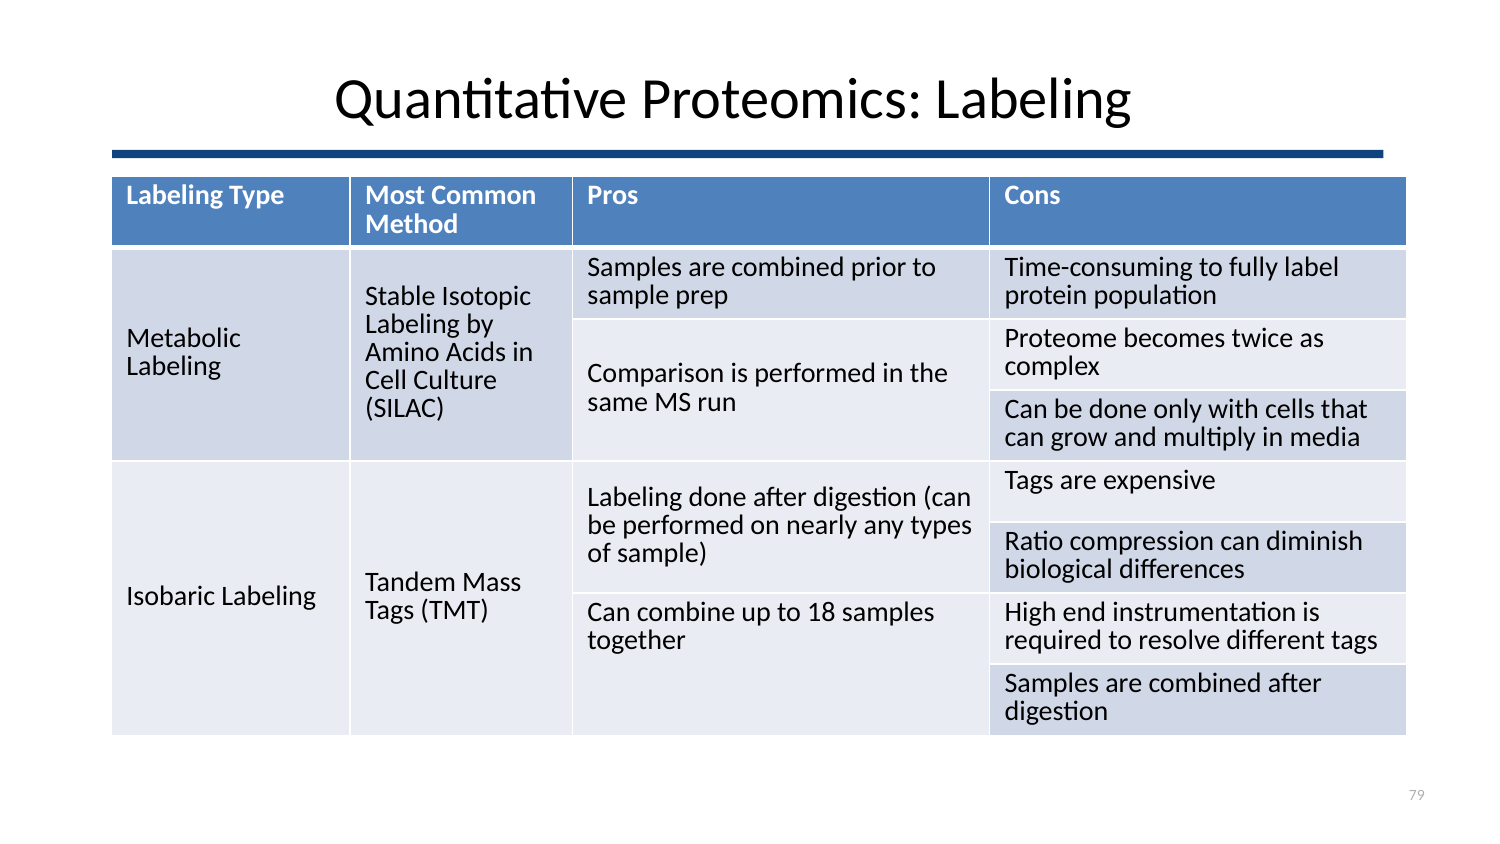

Quantitative Proteomics: Labeling

| Labeling Type | Most Common Method | Pros | Cons |
| --- | --- | --- | --- |
| Metabolic Labeling | Stable Isotopic Labeling by Amino Acids in Cell Culture (SILAC) | Samples are combined prior to sample prep | Time-consuming to fully label protein population |
|  |  | Comparison is performed in the same MS run | Proteome becomes twice as complex |
|  |  |  | Can be done only with cells that can grow and multiply in media |
| Isobaric Labeling | Tandem Mass Tags (TMT) | Labeling done after digestion (can be performed on nearly any types of sample) | Tags are expensive |
|  |  |  | Ratio compression can diminish biological differences |
|  |  | Can combine up to 18 samples together | High end instrumentation is required to resolve different tags |
|  |  |  | Samples are combined after digestion |
79